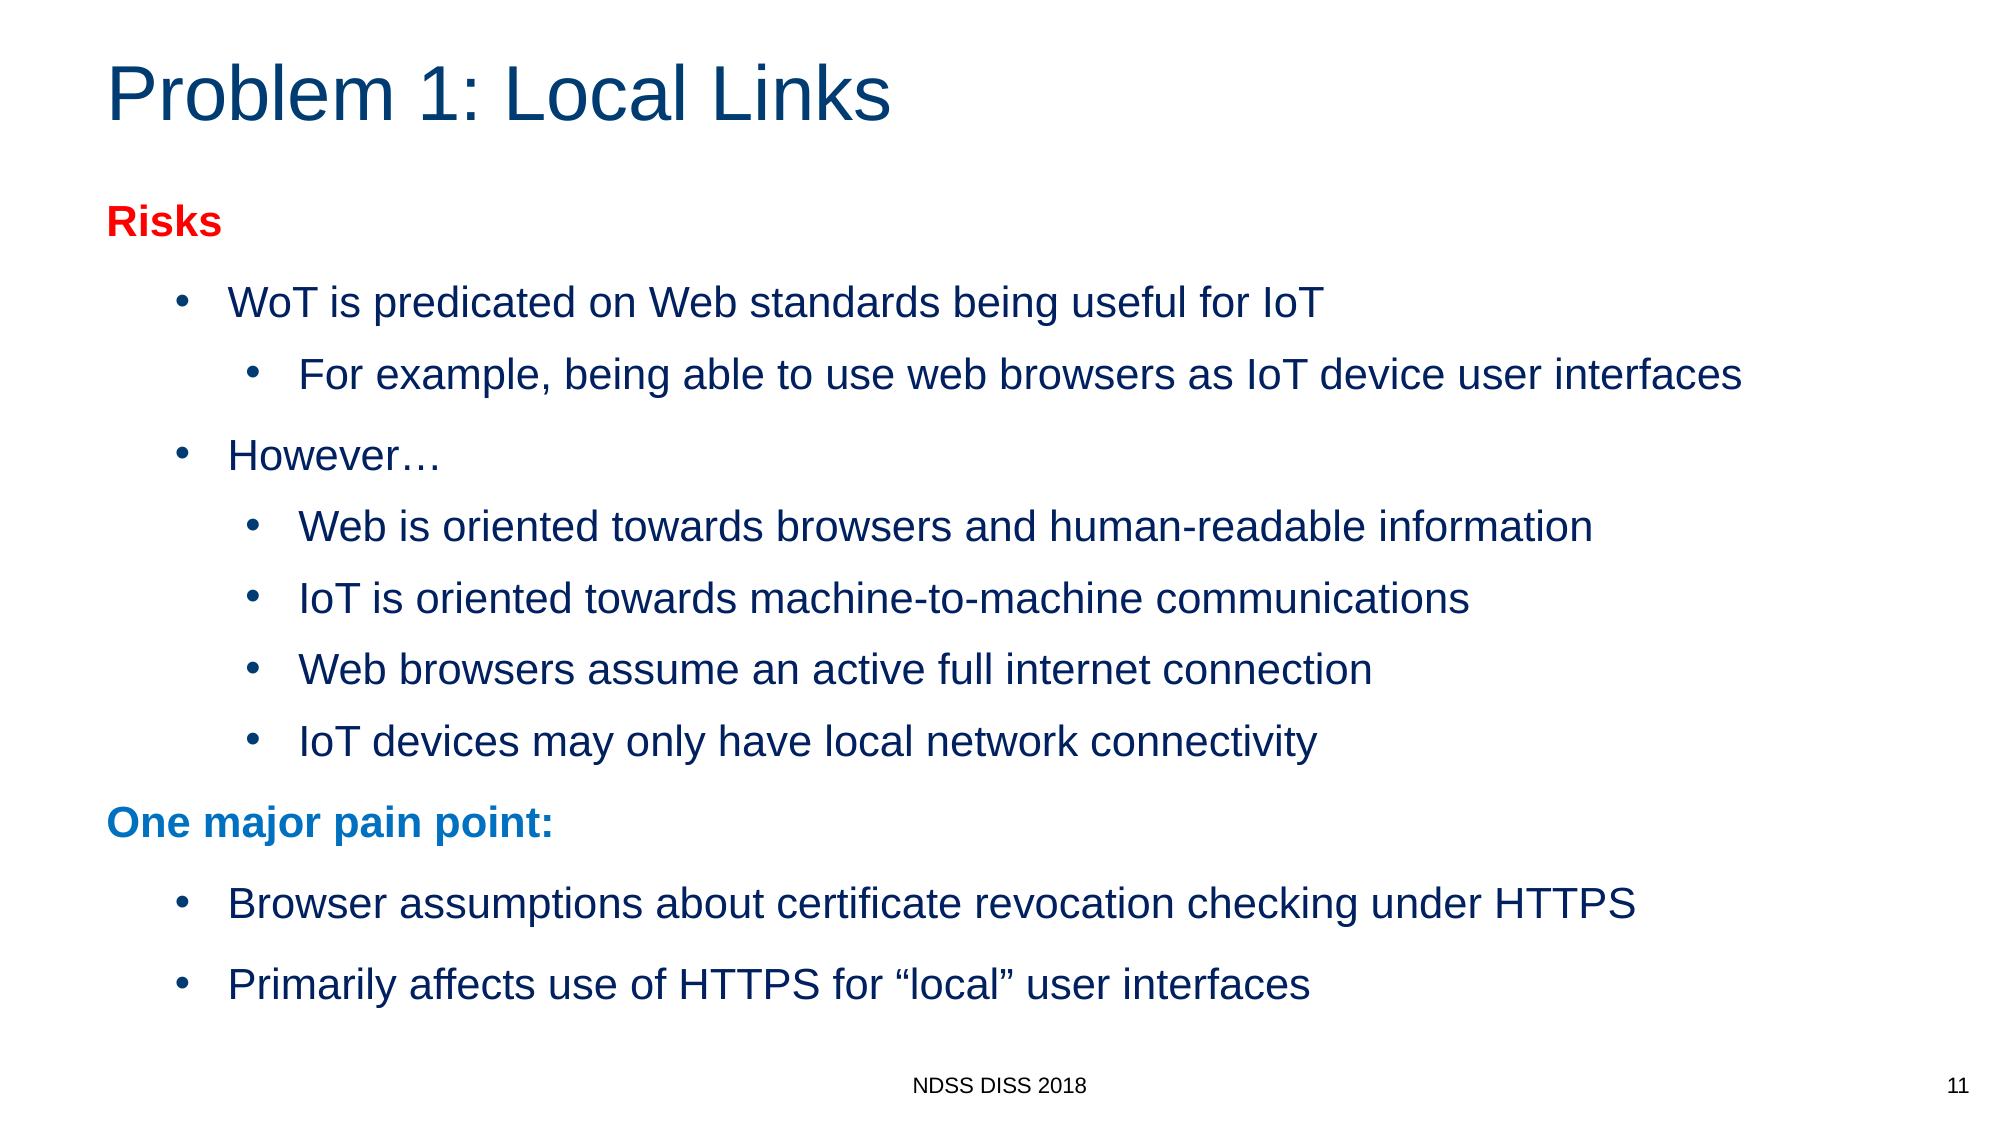

# Problem 1: Local Links
Risks
WoT is predicated on Web standards being useful for IoT
For example, being able to use web browsers as IoT device user interfaces
However…
Web is oriented towards browsers and human-readable information
IoT is oriented towards machine-to-machine communications
Web browsers assume an active full internet connection
IoT devices may only have local network connectivity
One major pain point:
Browser assumptions about certificate revocation checking under HTTPS
Primarily affects use of HTTPS for “local” user interfaces
NDSS DISS 2018
11